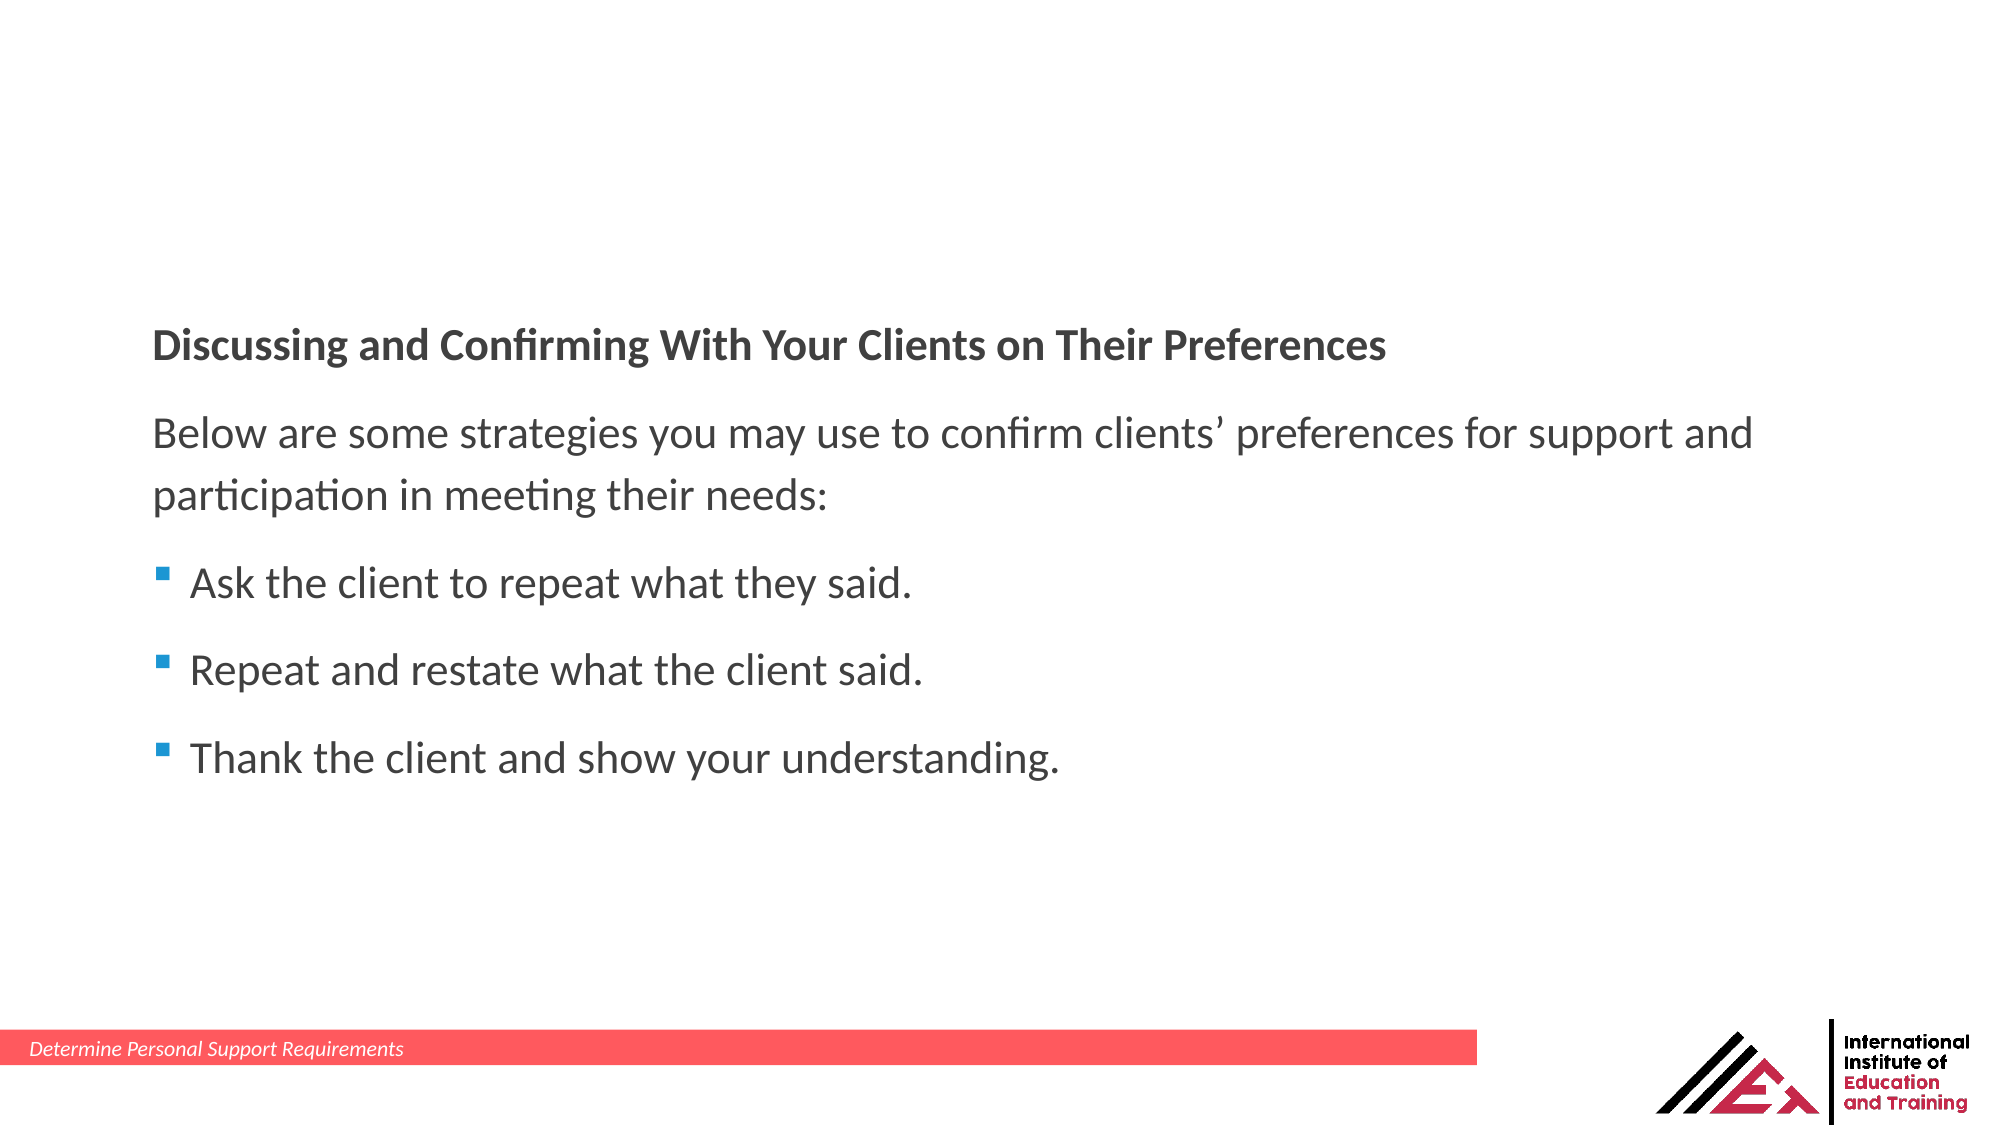

Discussing and Confirming With Your Clients on Their Preferences
Below are some strategies you may use to confirm clients’ preferences for support and participation in meeting their needs:
Ask the client to repeat what they said.
Repeat and restate what the client said.
Thank the client and show your understanding.

Determine Personal Support Requirements